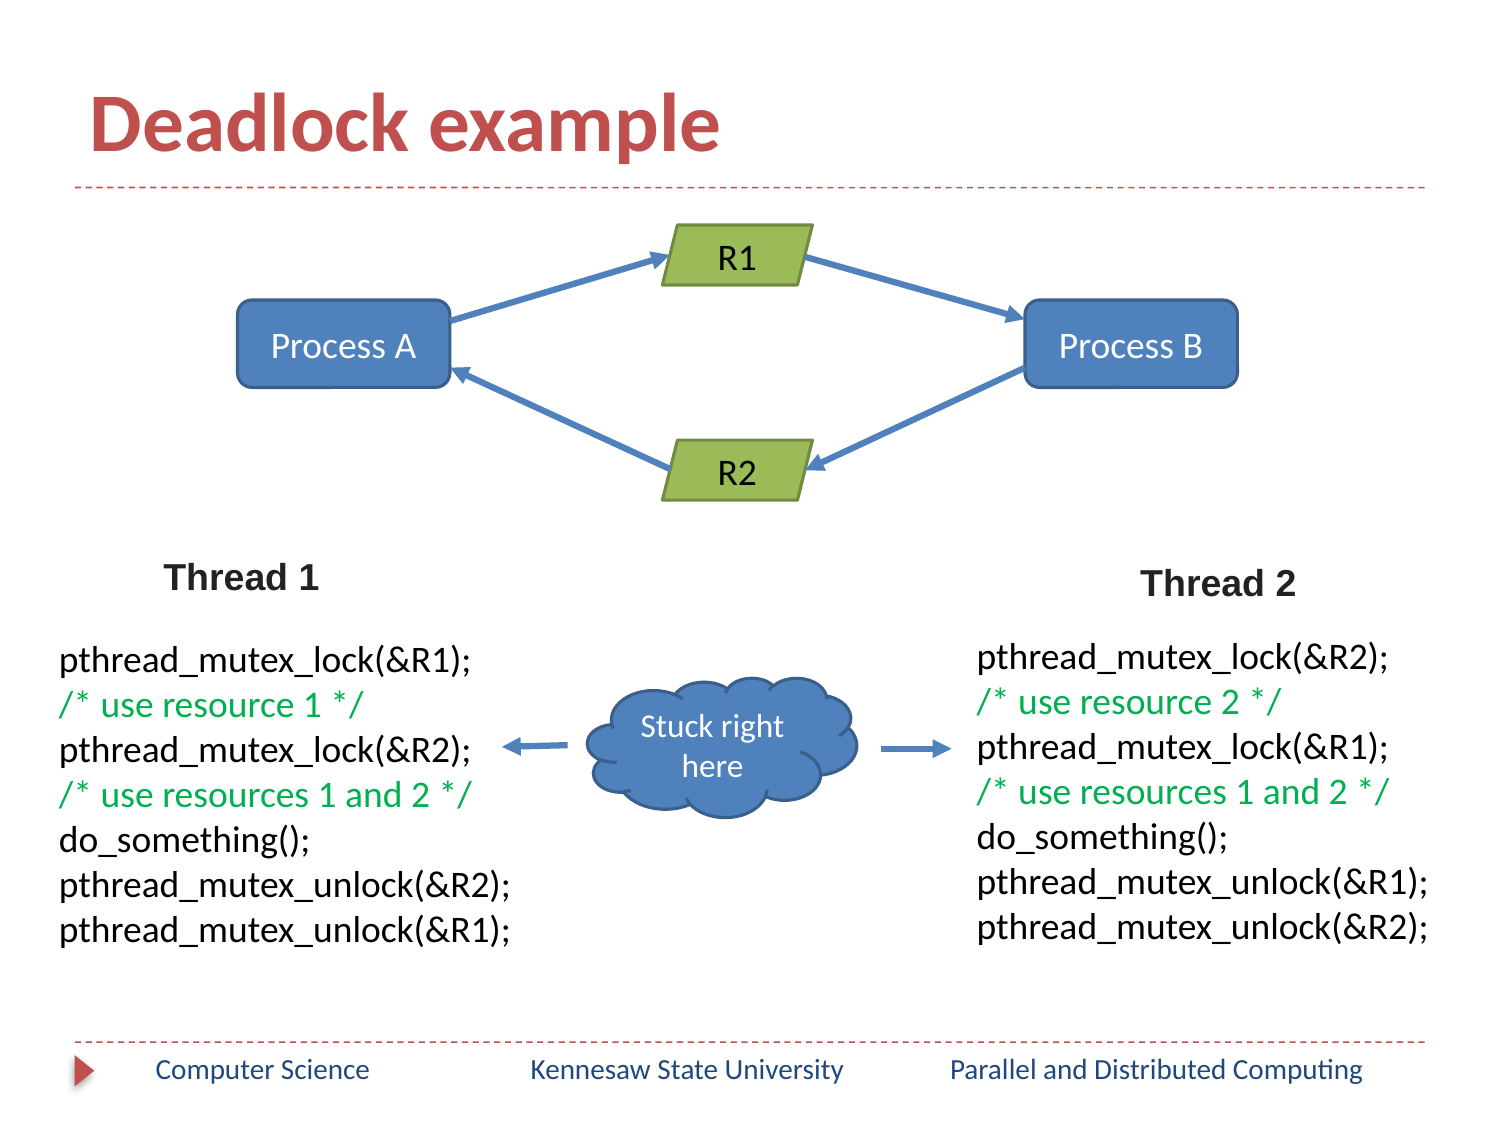

# Deadlock example
R1
Process A
Process B
R2
Thread 1
Thread 2
pthread_mutex_lock(&R2);
/* use resource 2 */ pthread_mutex_lock(&R1);
/* use resources 1 and 2 */
do_something();
pthread_mutex_unlock(&R1); pthread_mutex_unlock(&R2);
pthread_mutex_lock(&R1);
/* use resource 1 */ pthread_mutex_lock(&R2);
/* use resources 1 and 2 */
do_something();
pthread_mutex_unlock(&R2); pthread_mutex_unlock(&R1);
Stuck right here
Computer Science
Kennesaw State University
Parallel and Distributed Computing